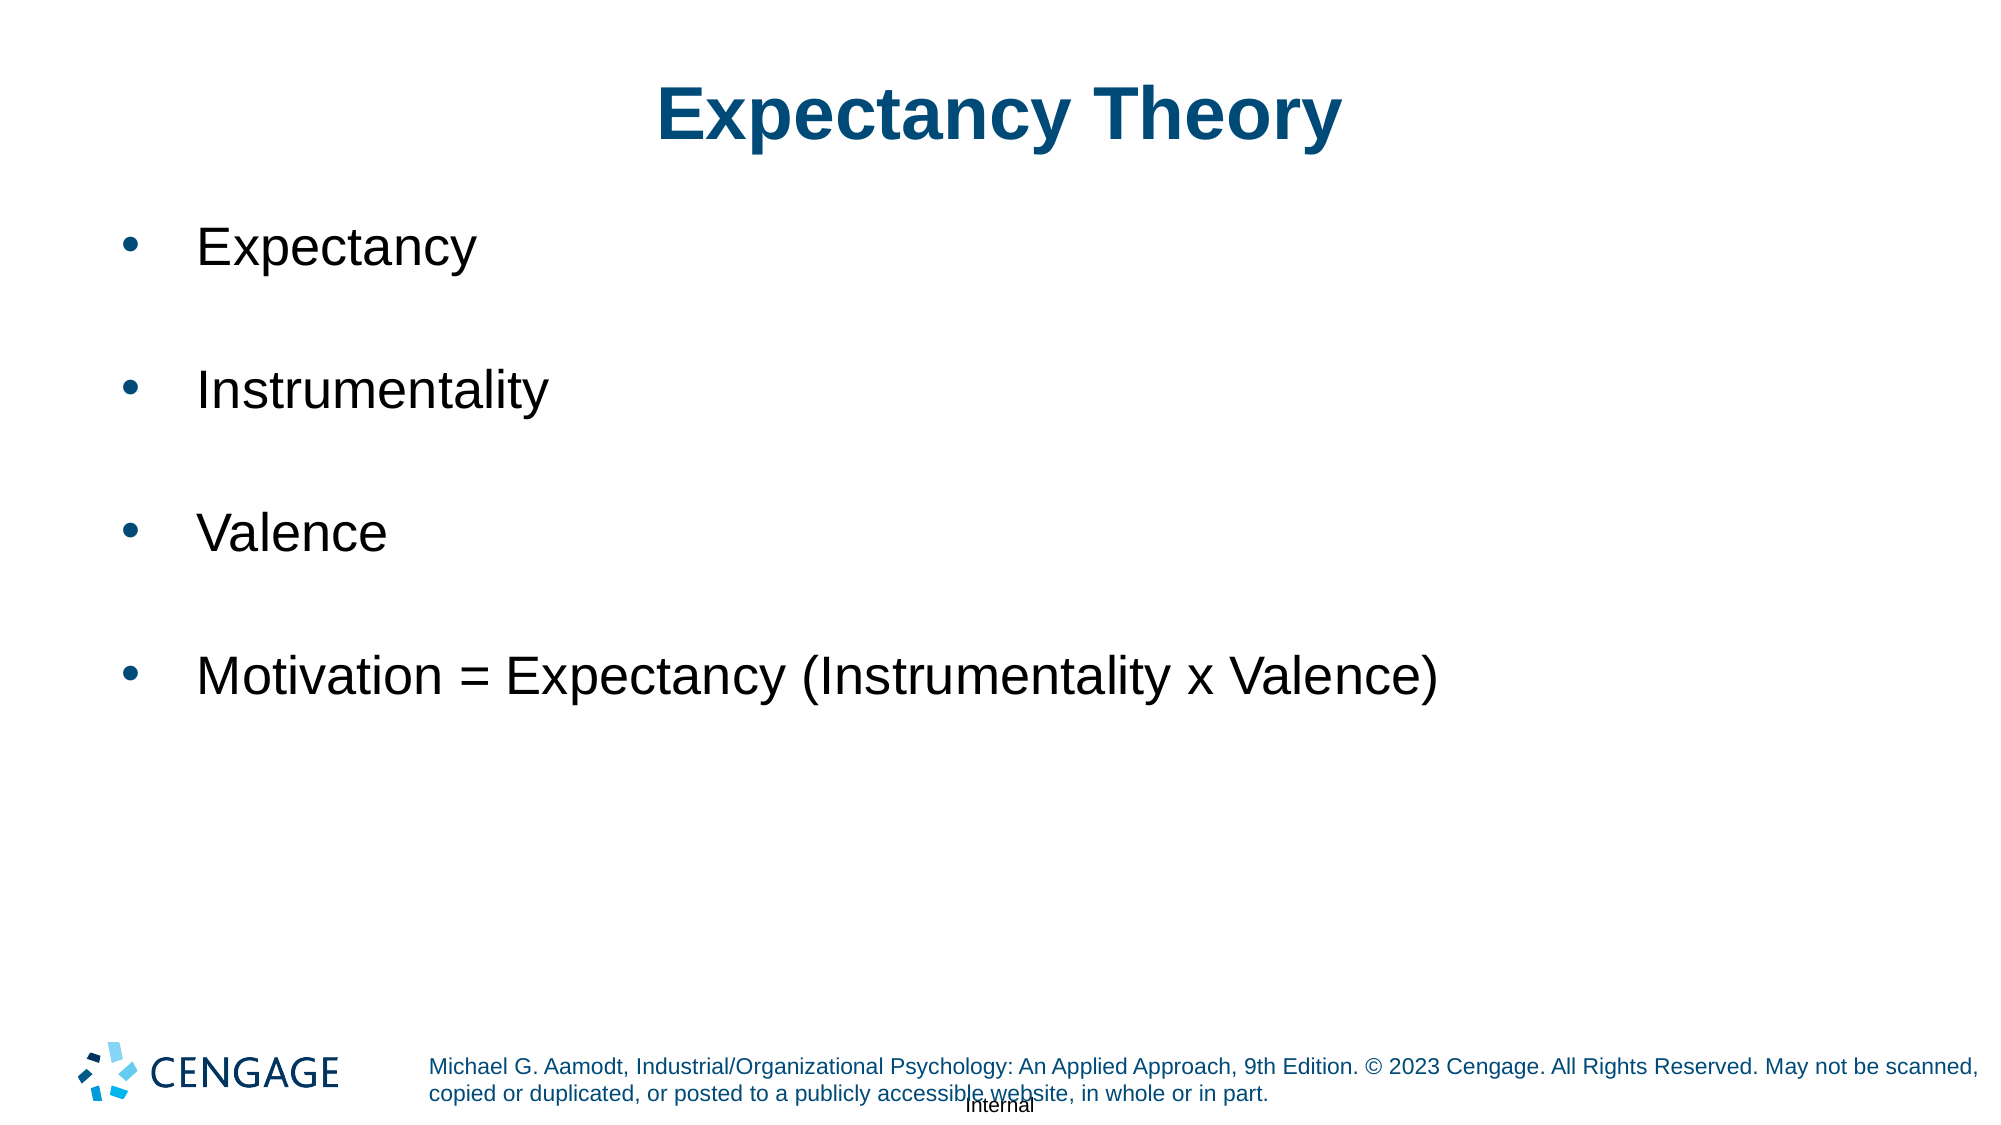

# Expectancy Theory
Expectancy
Instrumentality
Valence
Motivation = Expectancy (Instrumentality x Valence)